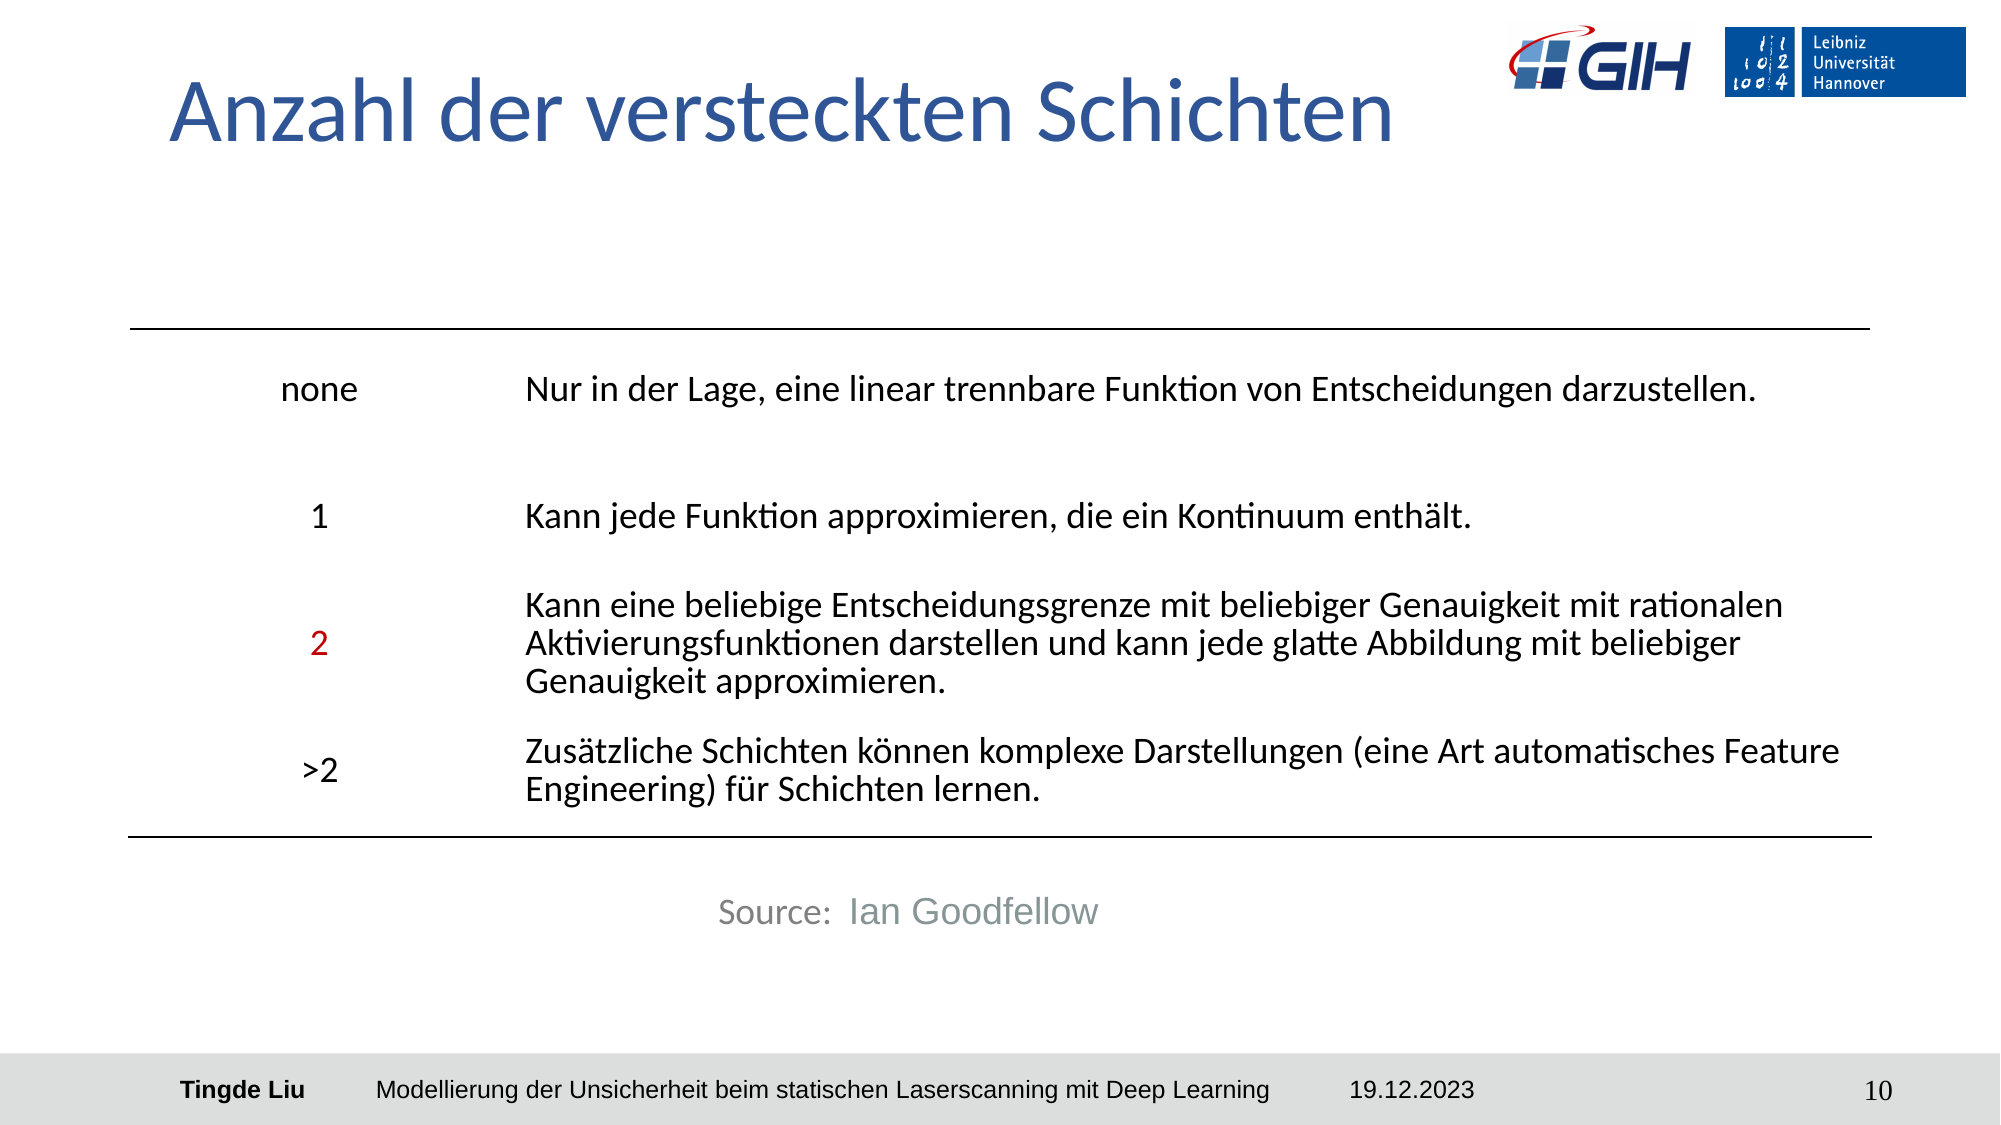

# Anzahl der versteckten Schichten
| none | Nur in der Lage, eine linear trennbare Funktion von Entscheidungen darzustellen. |
| --- | --- |
| 1 | Kann jede Funktion approximieren, die ein Kontinuum enthält. |
| 2 | Kann eine beliebige Entscheidungsgrenze mit beliebiger Genauigkeit mit rationalen Aktivierungsfunktionen darstellen und kann jede glatte Abbildung mit beliebiger Genauigkeit approximieren. |
| >2 | Zusätzliche Schichten können komplexe Darstellungen (eine Art automatisches Feature Engineering) für Schichten lernen. |
Source:  Ian Goodfellow
10